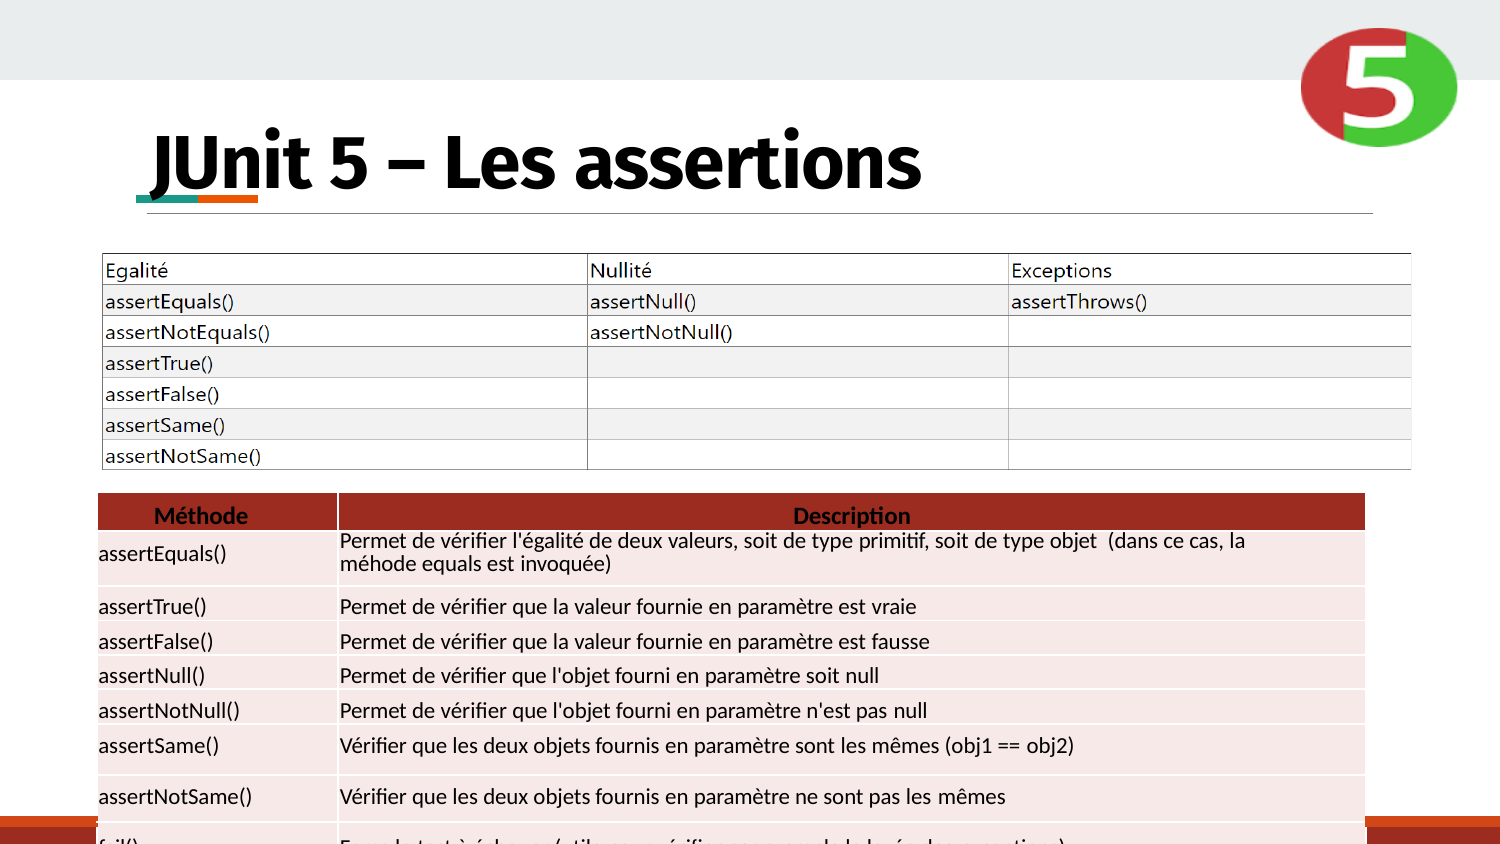

# JUnit 5 – Les assertions

|  | Méthode | Description |  |
| --- | --- | --- | --- |
|  | assertEquals() | Permet de vérifier l'égalité de deux valeurs, soit de type primitif, soit de type objet (dans ce cas, la méhode equals est invoquée) |  |
|  | assertTrue() | Permet de vérifier que la valeur fournie en paramètre est vraie |  |
|  | assertFalse() | Permet de vérifier que la valeur fournie en paramètre est fausse |  |
|  | assertNull() | Permet de vérifier que l'objet fourni en paramètre soit null |  |
|  | assertNotNull() | Permet de vérifier que l'objet fourni en paramètre n'est pas null |  |
|  | assertSame() | Vérifier que les deux objets fournis en paramètre sont les mêmes (obj1 == obj2) |  |
|  | assertNotSame() | Vérifier que les deux objets fournis en paramètre ne sont pas les mêmes |  |
|  | fail() | Force le test à échouer (utile pour vérifier par exemple la levée des exceptions) |  |
|  |  | USINE LOGICIELLE - © DAVID PLANTROU - 2019 333 |  |